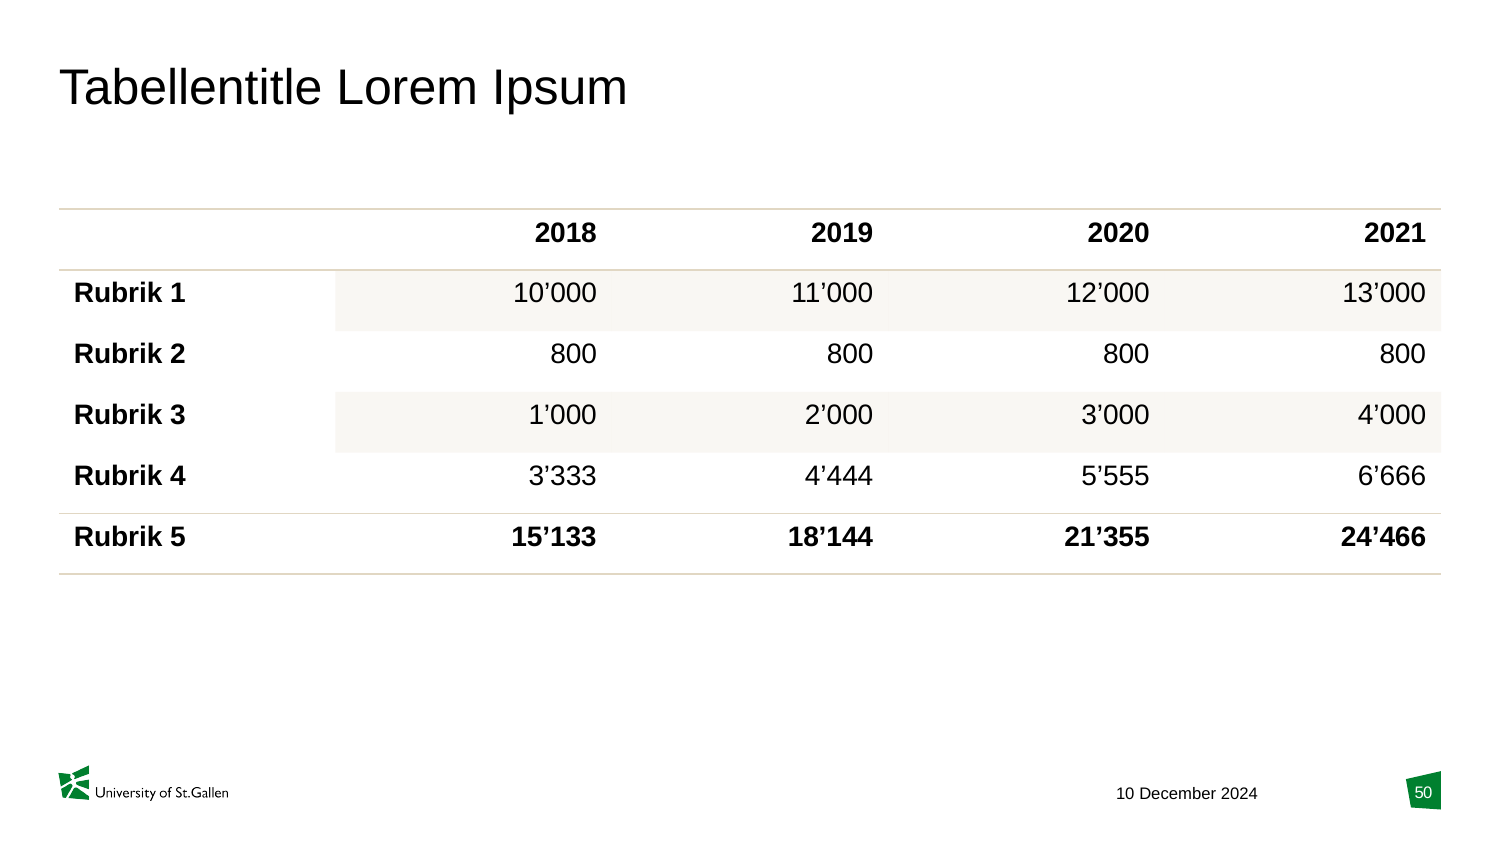

# Tabellentitle Lorem Ipsum
|  | 2018 | 2019 | 2020 | 2021 |
| --- | --- | --- | --- | --- |
| Rubrik 1 | 10’000 | 11’000 | 12’000 | 13’000 |
| Rubrik 2 | 800 | 800 | 800 | 800 |
| Rubrik 3 | 1’000 | 2’000 | 3’000 | 4’000 |
| Rubrik 4 | 3’333 | 4’444 | 5’555 | 6’666 |
| Rubrik 5 | 15’133 | 18’144 | 21’355 | 24’466 |
50